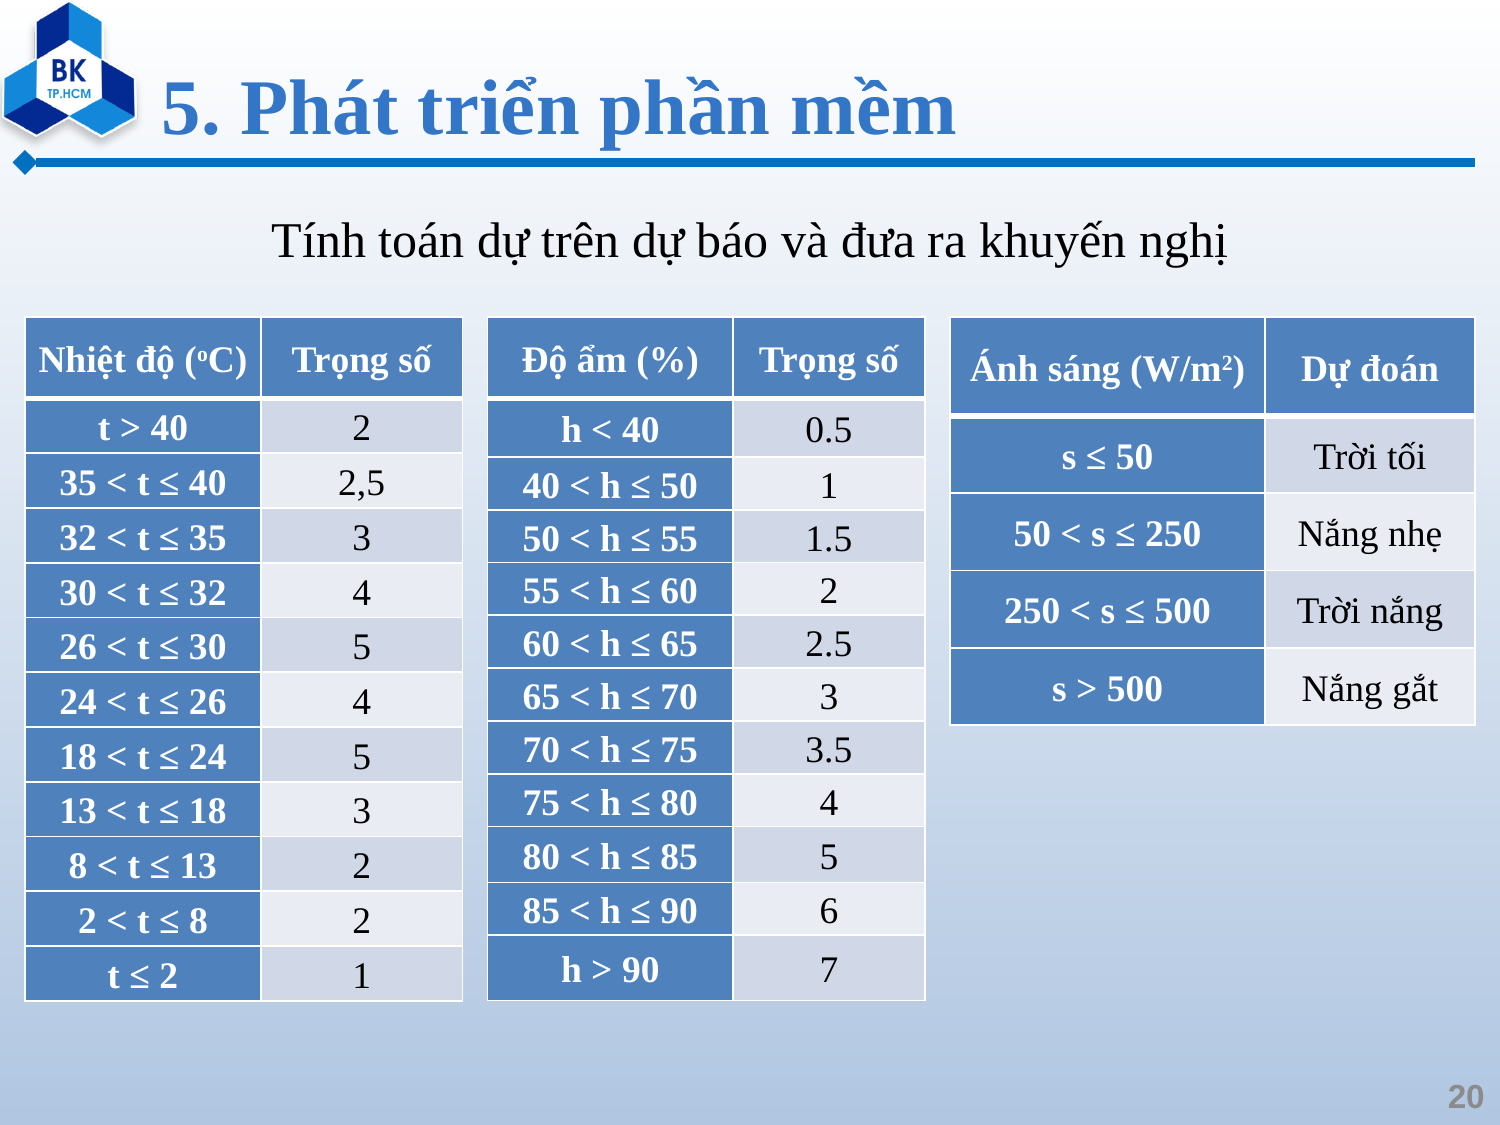

# 5. Phát triển phần mềm
Tính toán dự trên dự báo và đưa ra khuyến nghị
| Nhiệt độ (oC) | Trọng số |
| --- | --- |
| t > 40 | 2 |
| 35 < t ≤ 40 | 2,5 |
| 32 < t ≤ 35 | 3 |
| 30 < t ≤ 32 | 4 |
| 26 < t ≤ 30 | 5 |
| 24 < t ≤ 26 | 4 |
| 18 < t ≤ 24 | 5 |
| 13 < t ≤ 18 | 3 |
| 8 < t ≤ 13 | 2 |
| 2 < t ≤ 8 | 2 |
| t ≤ 2 | 1 |
| Độ ẩm (%) | Trọng số |
| --- | --- |
| h < 40 | 0.5 |
| 40 < h ≤ 50 | 1 |
| 50 < h ≤ 55 | 1.5 |
| 55 < h ≤ 60 | 2 |
| 60 < h ≤ 65 | 2.5 |
| 65 < h ≤ 70 | 3 |
| 70 < h ≤ 75 | 3.5 |
| 75 < h ≤ 80 | 4 |
| 80 < h ≤ 85 | 5 |
| 85 < h ≤ 90 | 6 |
| h > 90 | 7 |
| Ánh sáng (W/m2) | Dự đoán |
| --- | --- |
| s ≤ 50 | Trời tối |
| 50 < s ≤ 250 | Nắng nhẹ |
| 250 < s ≤ 500 | Trời nắng |
| s > 500 | Nắng gắt |
20